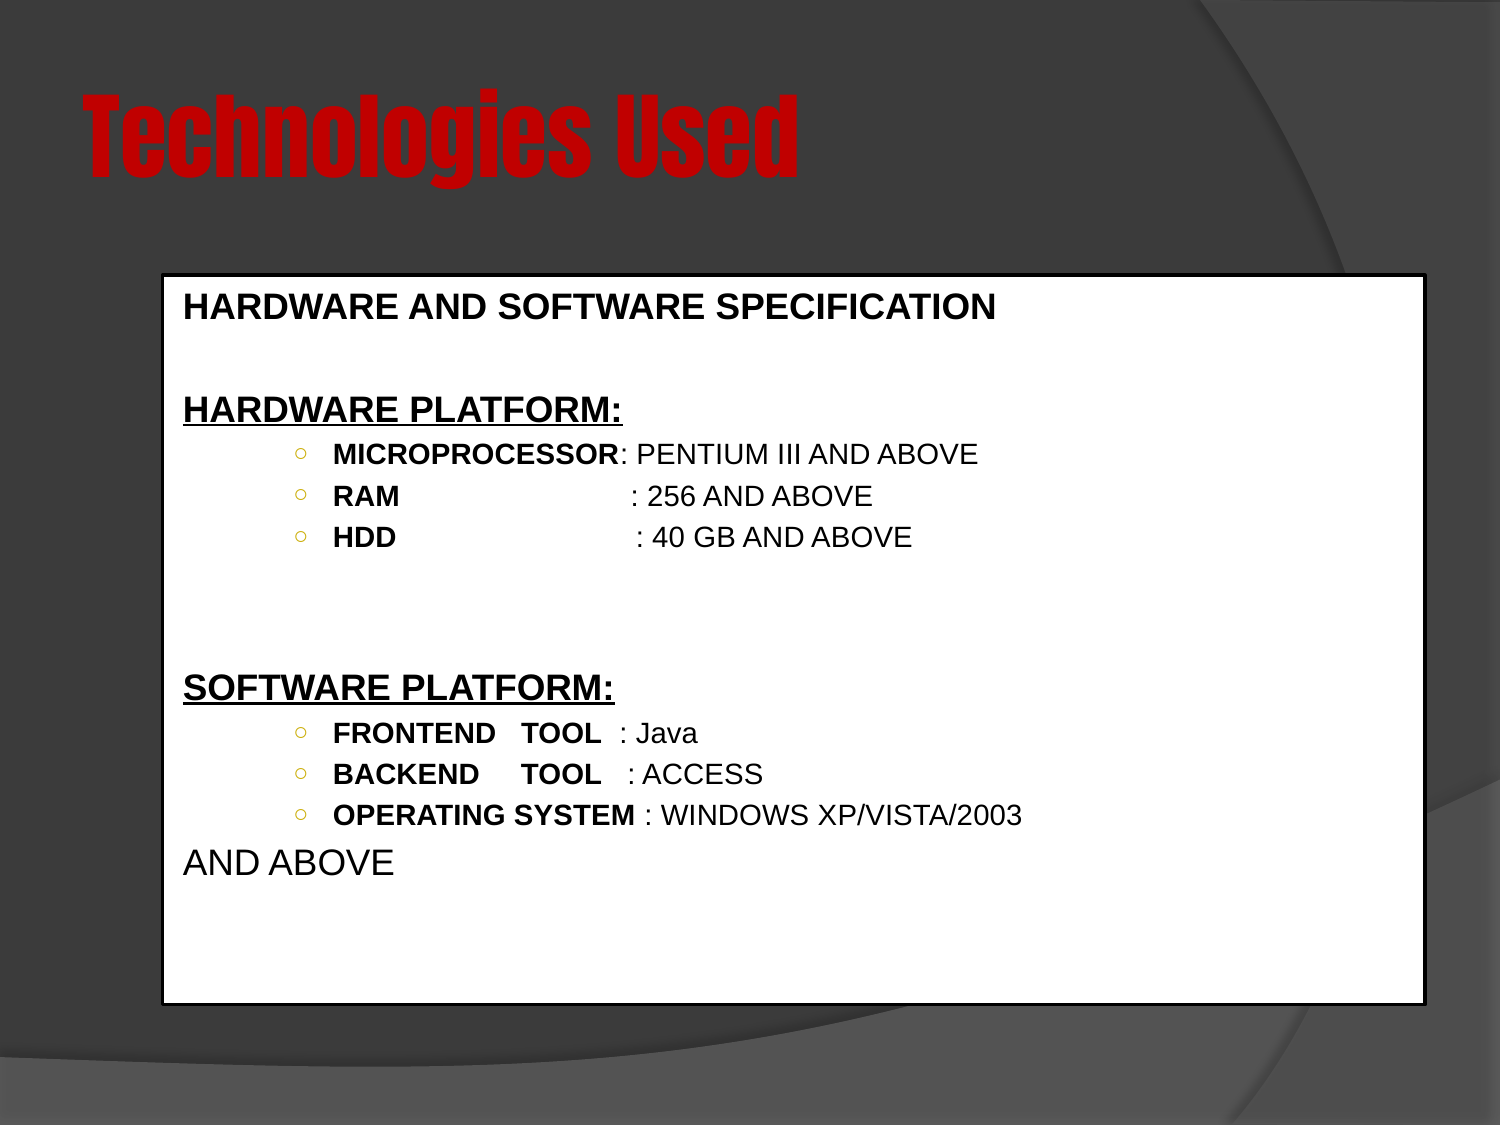

# Technologies Used
HARDWARE AND SOFTWARE SPECIFICATION

HARDWARE PLATFORM:
MICROPROCESSOR: PENTIUM III AND ABOVE
RAM                            : 256 AND ABOVE
HDD                             : 40 GB AND ABOVE

SOFTWARE PLATFORM:
FRONTEND   TOOL  : Java
BACKEND     TOOL   : ACCESS
OPERATING SYSTEM : WINDOWS XP/VISTA/2003
AND ABOVE